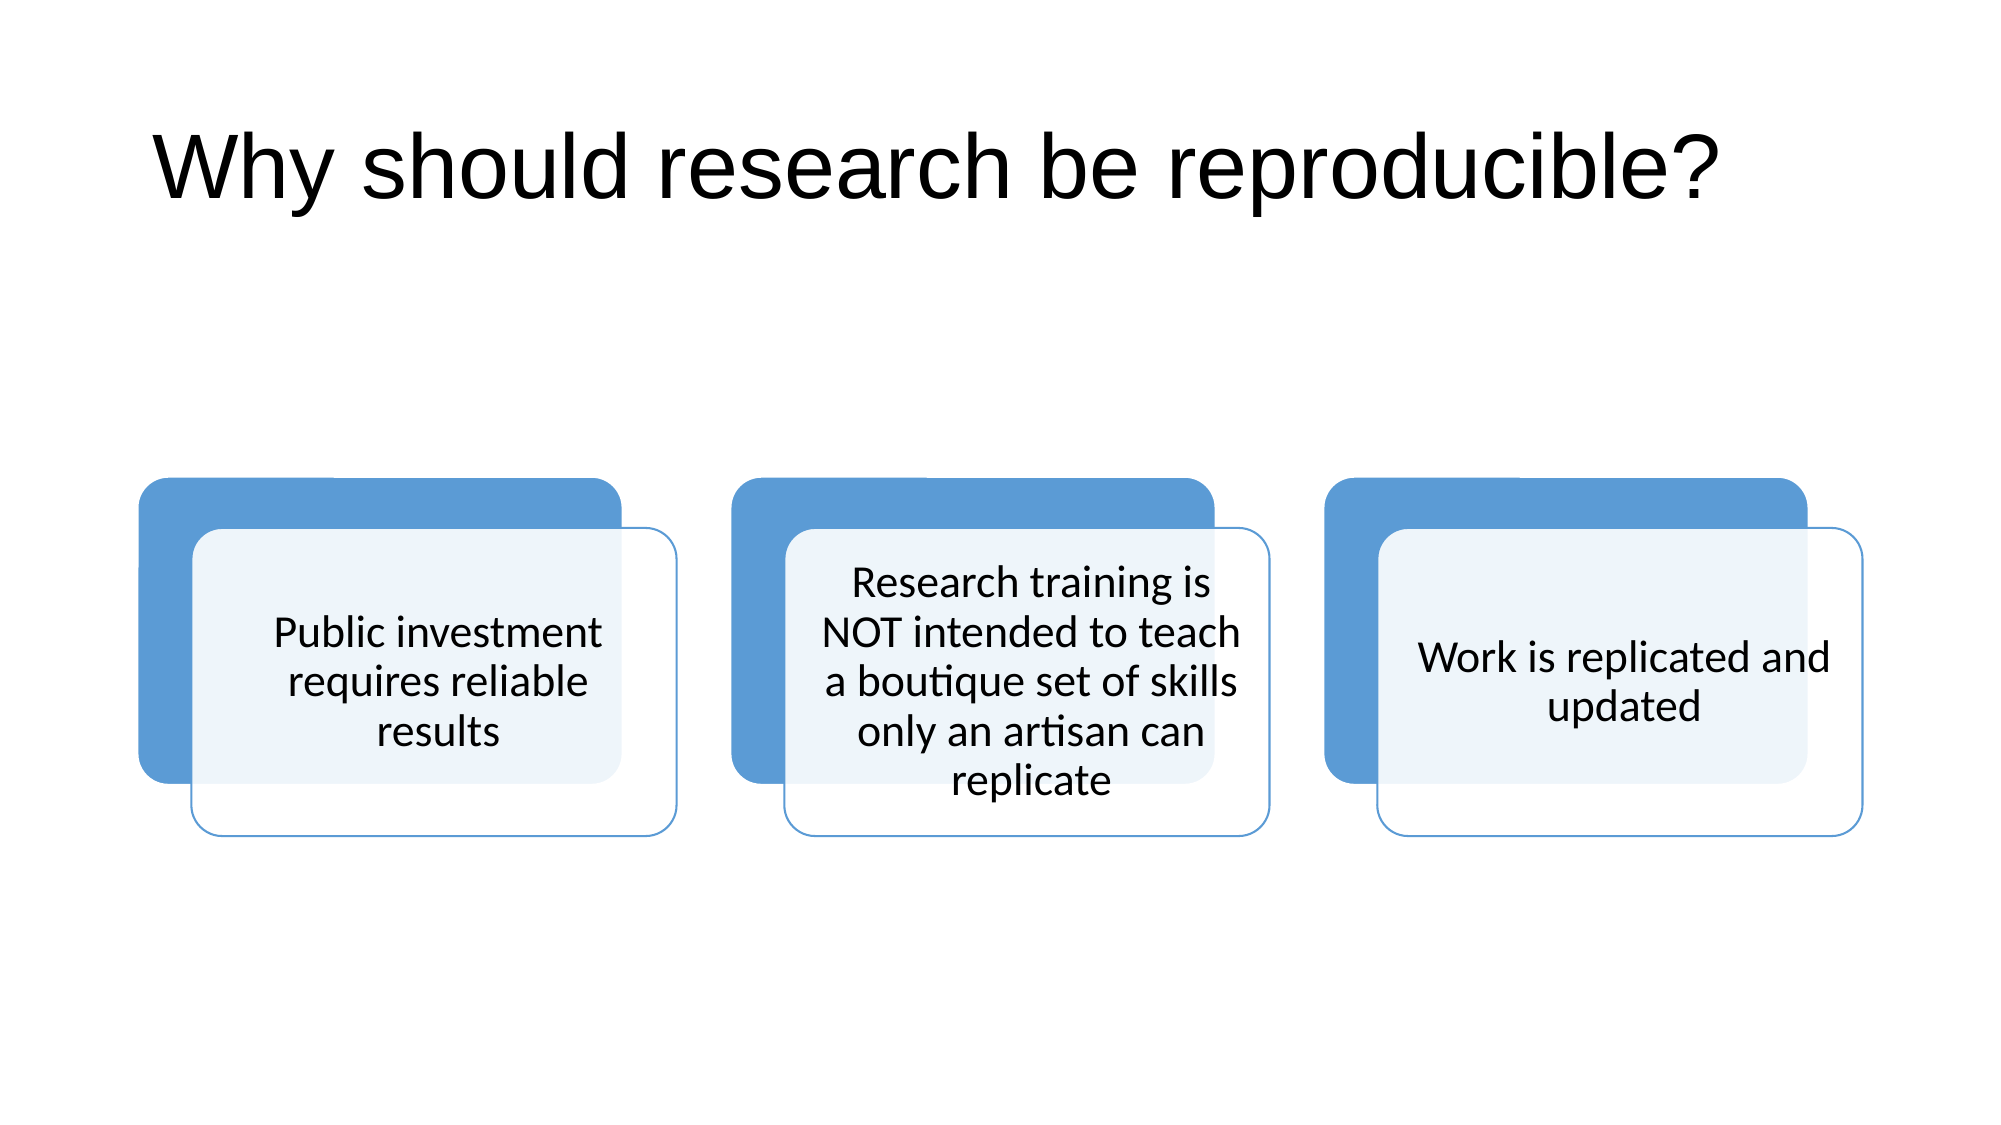

# Why should research be reproducible?
Public investment requires reliable results
Research training is NOT intended to teach a boutique set of skills only an artisan can replicate
Work is replicated and updated